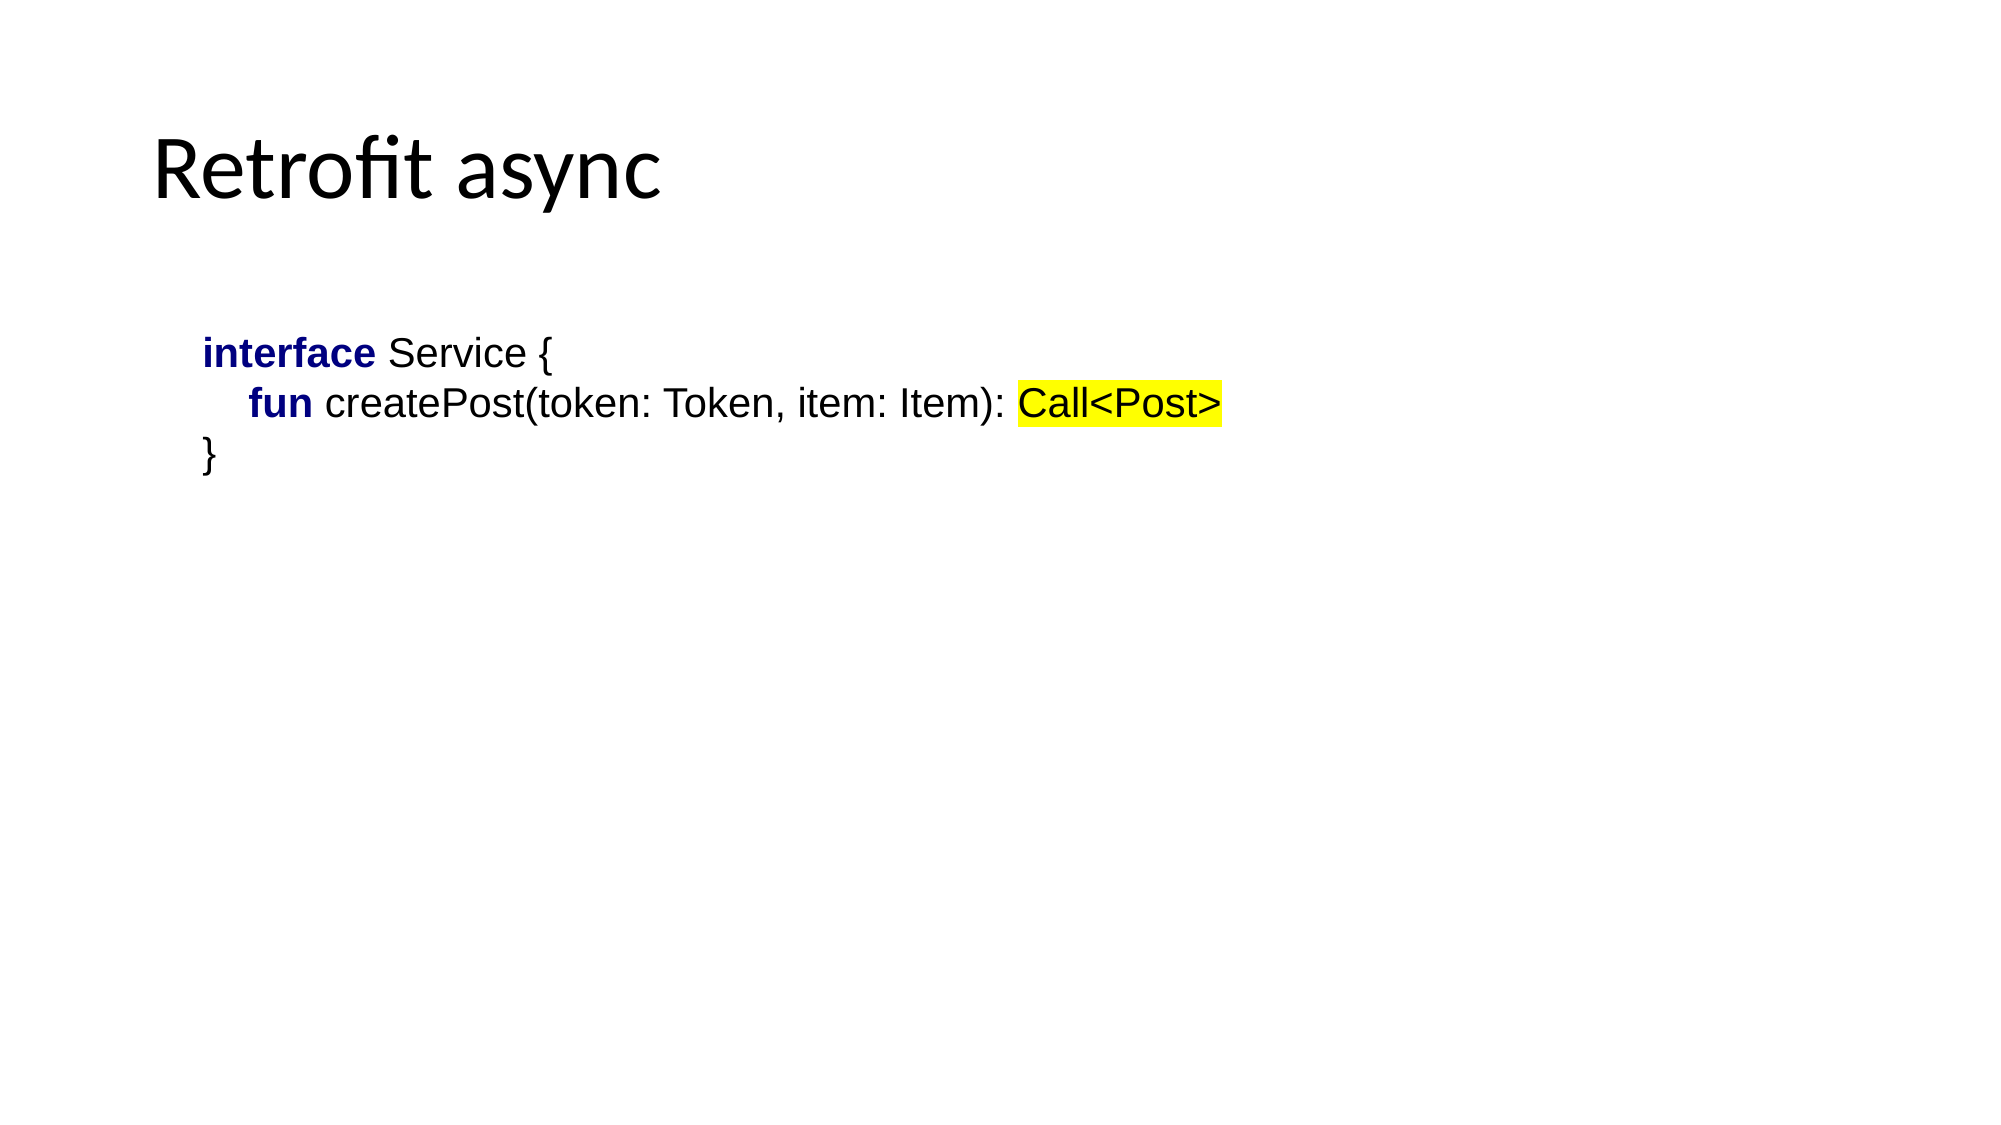

# Retrofit async
interface Service {
    fun createPost(token: Token, item: Item): Call<Post>
}